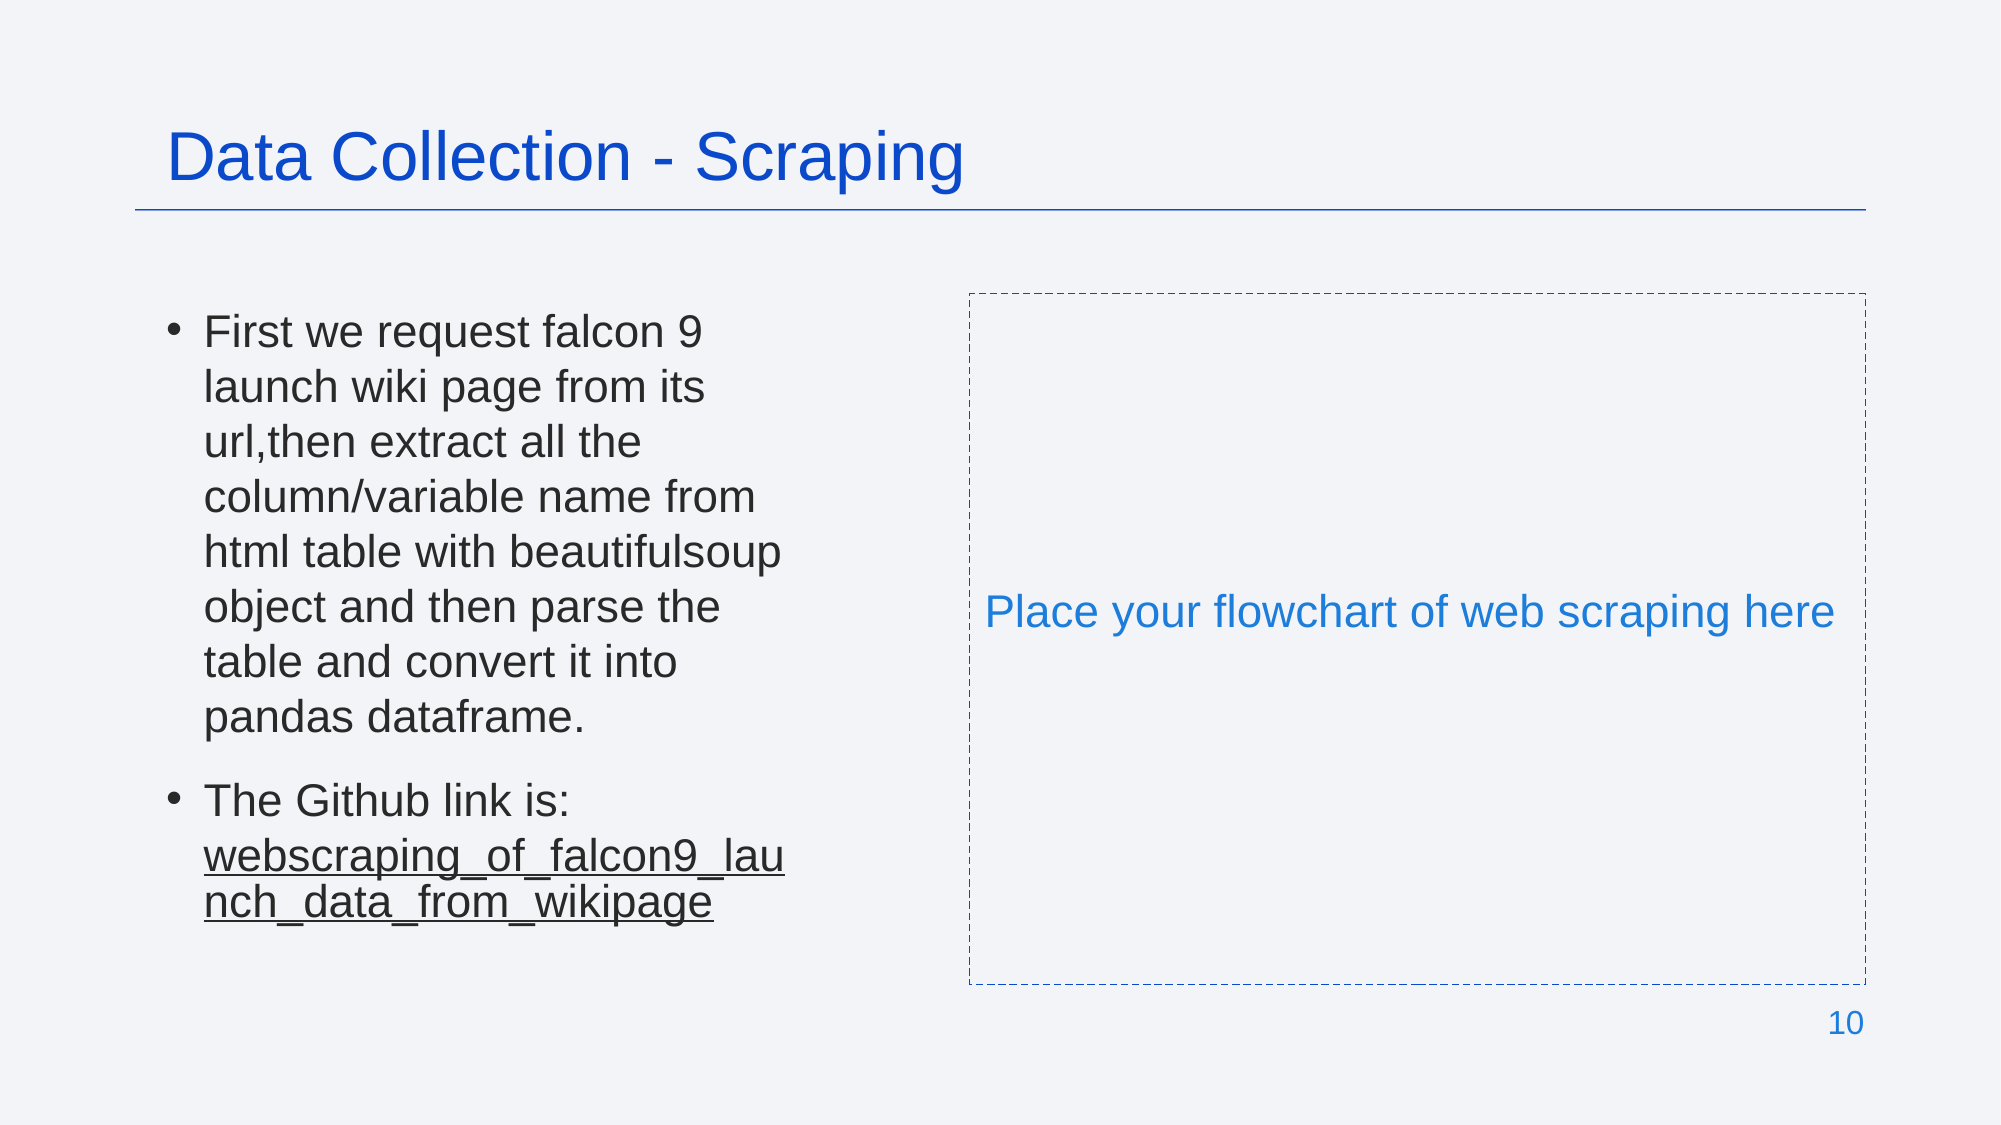

Data Collection - Scraping
First we request falcon 9 launch wiki page from its url,then extract all the column/variable name from html table with beautifulsoup object and then parse the table and convert it into pandas dataframe.
The Github link is:webscraping_of_falcon9_launch_data_from_wikipage

Place your flowchart of web scraping here
10